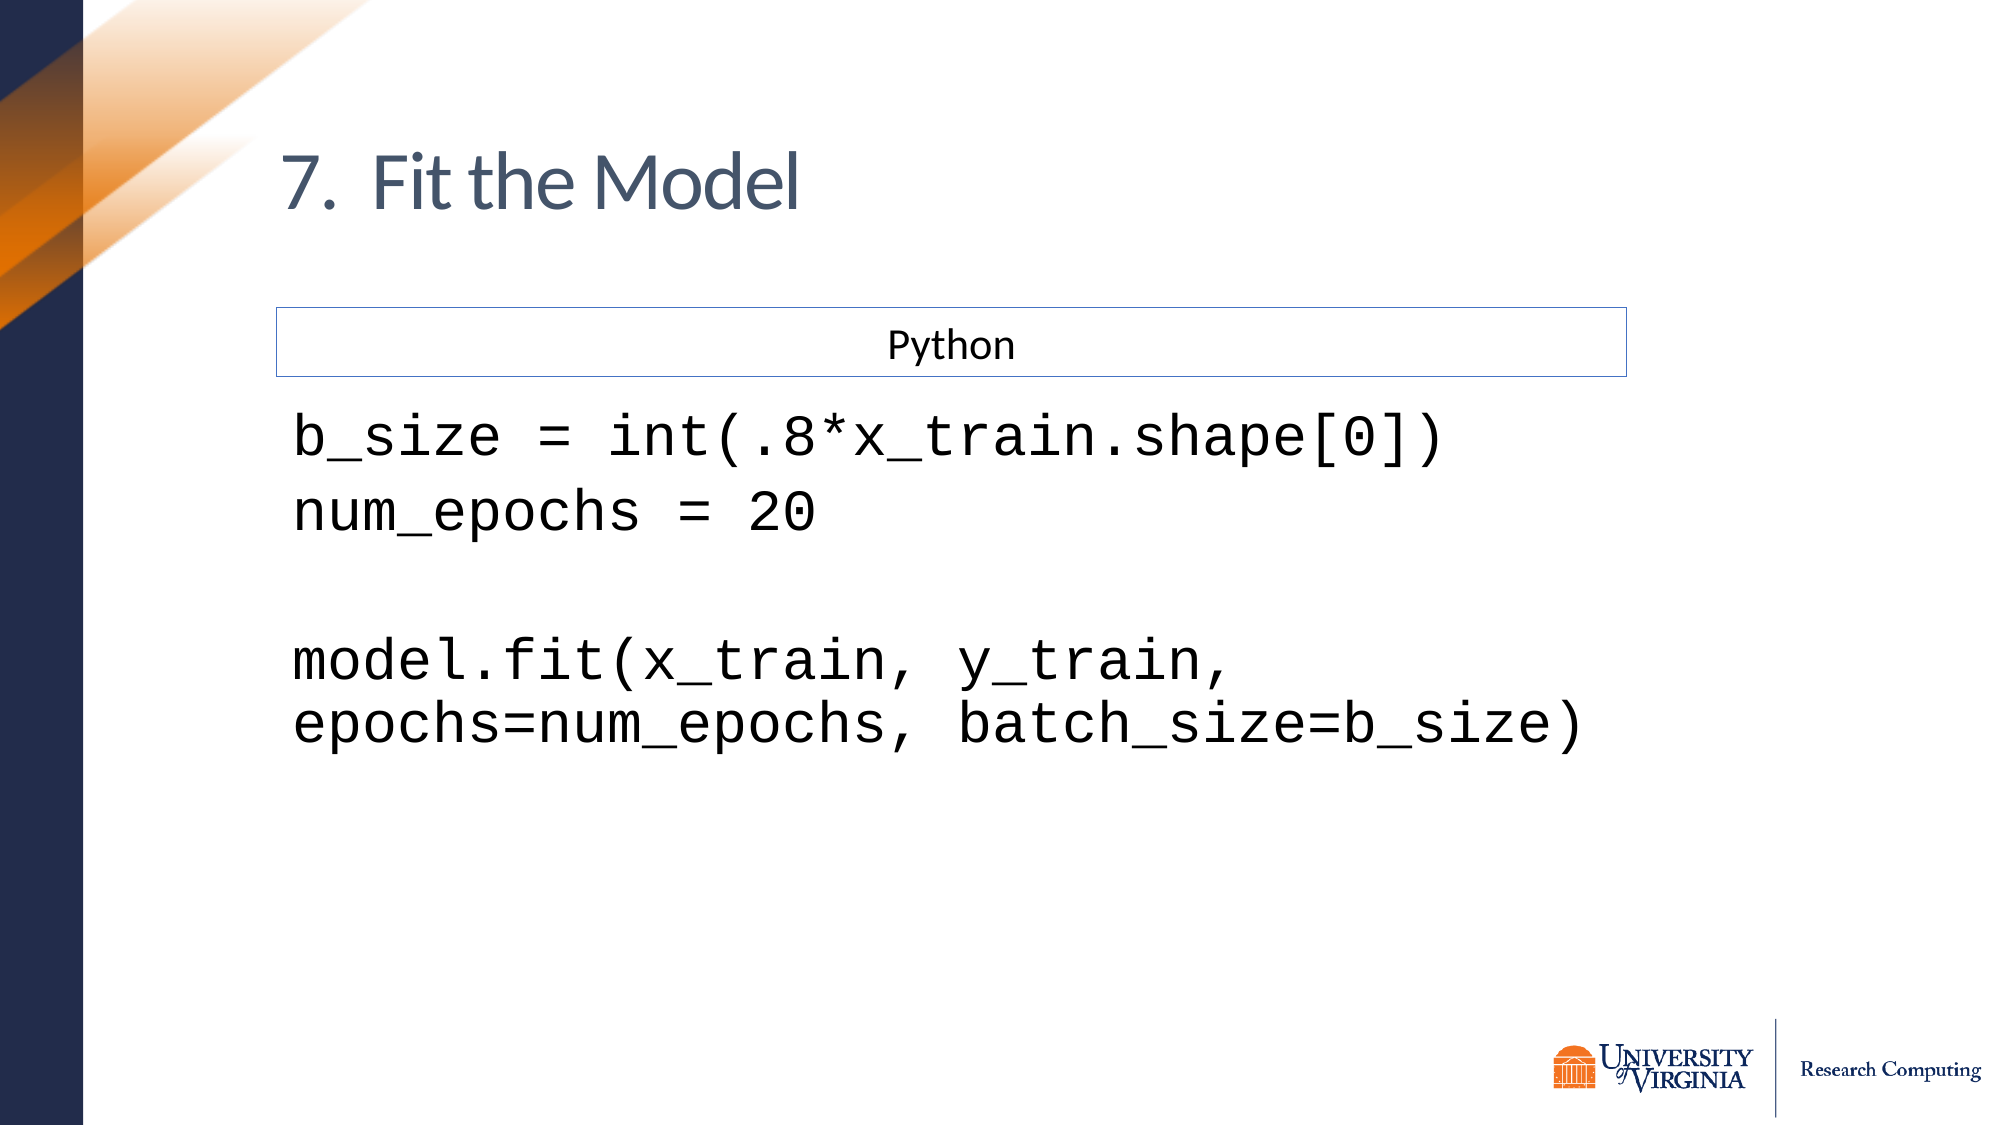

# 7.  Fit the Model
b_size = int(.8*x_train.shape[0])
num_epochs = 20

model.fit(x_train, y_train, epochs=num_epochs, batch_size=b_size)